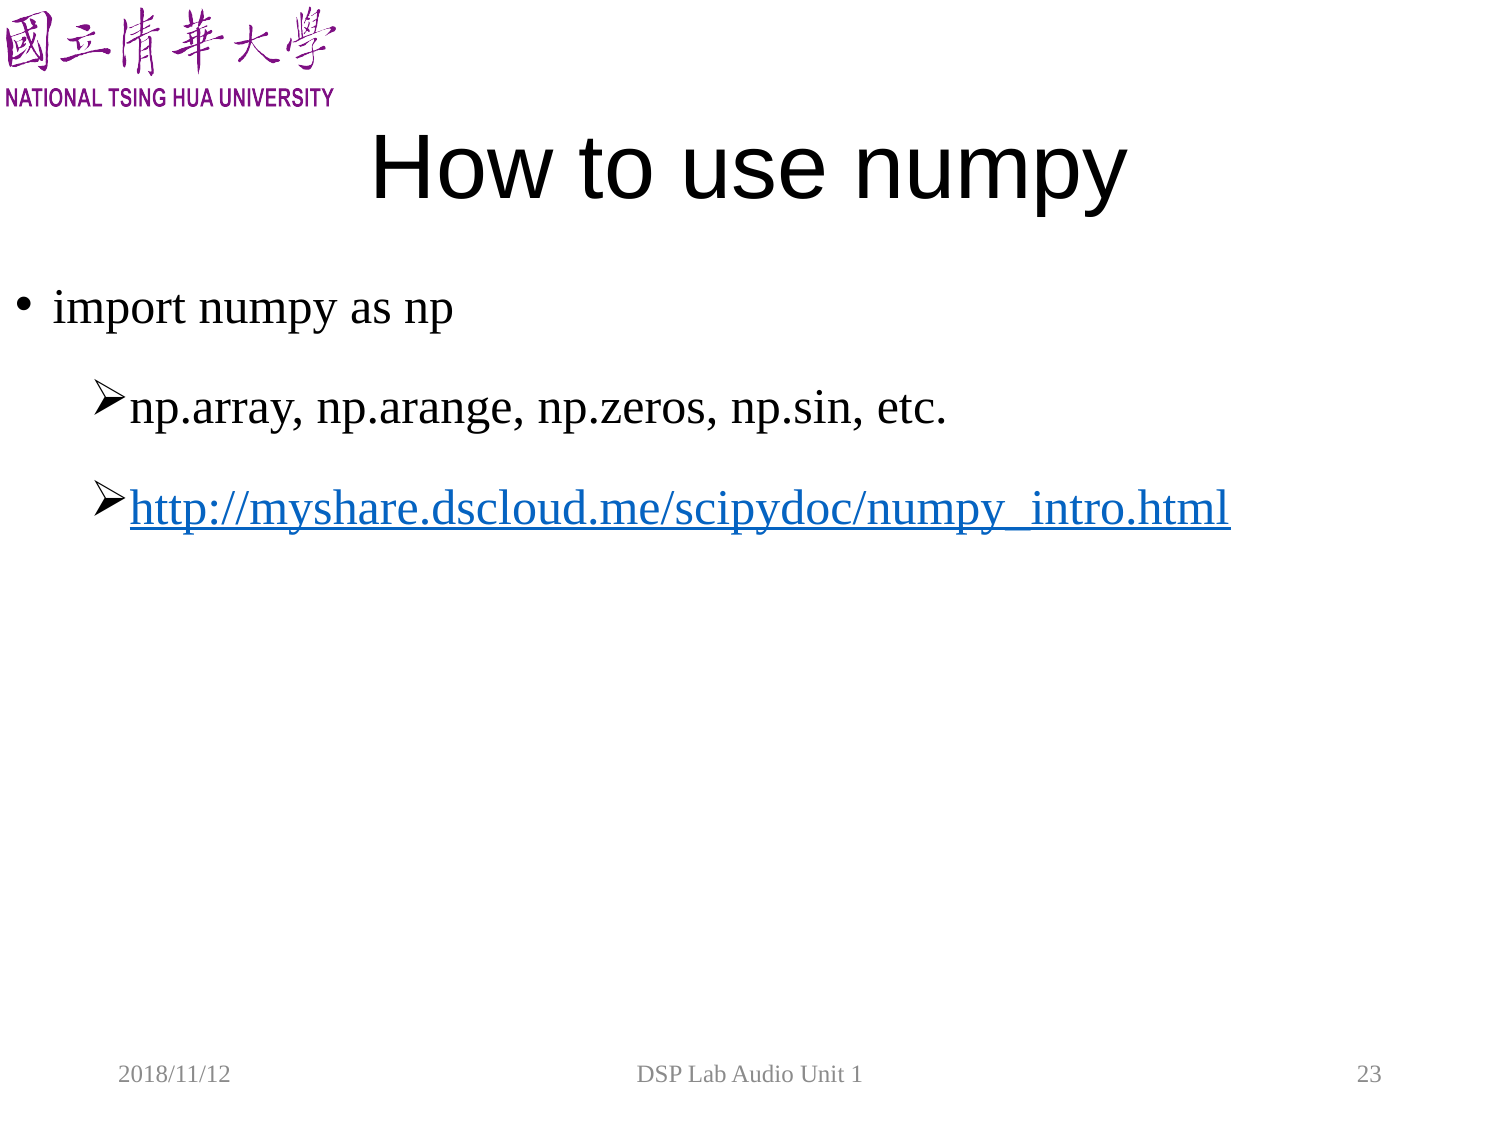

# How to use numpy
import numpy as np
np.array, np.arange, np.zeros, np.sin, etc.
http://myshare.dscloud.me/scipydoc/numpy_intro.html
2018/11/12
DSP Lab Audio Unit 1
23